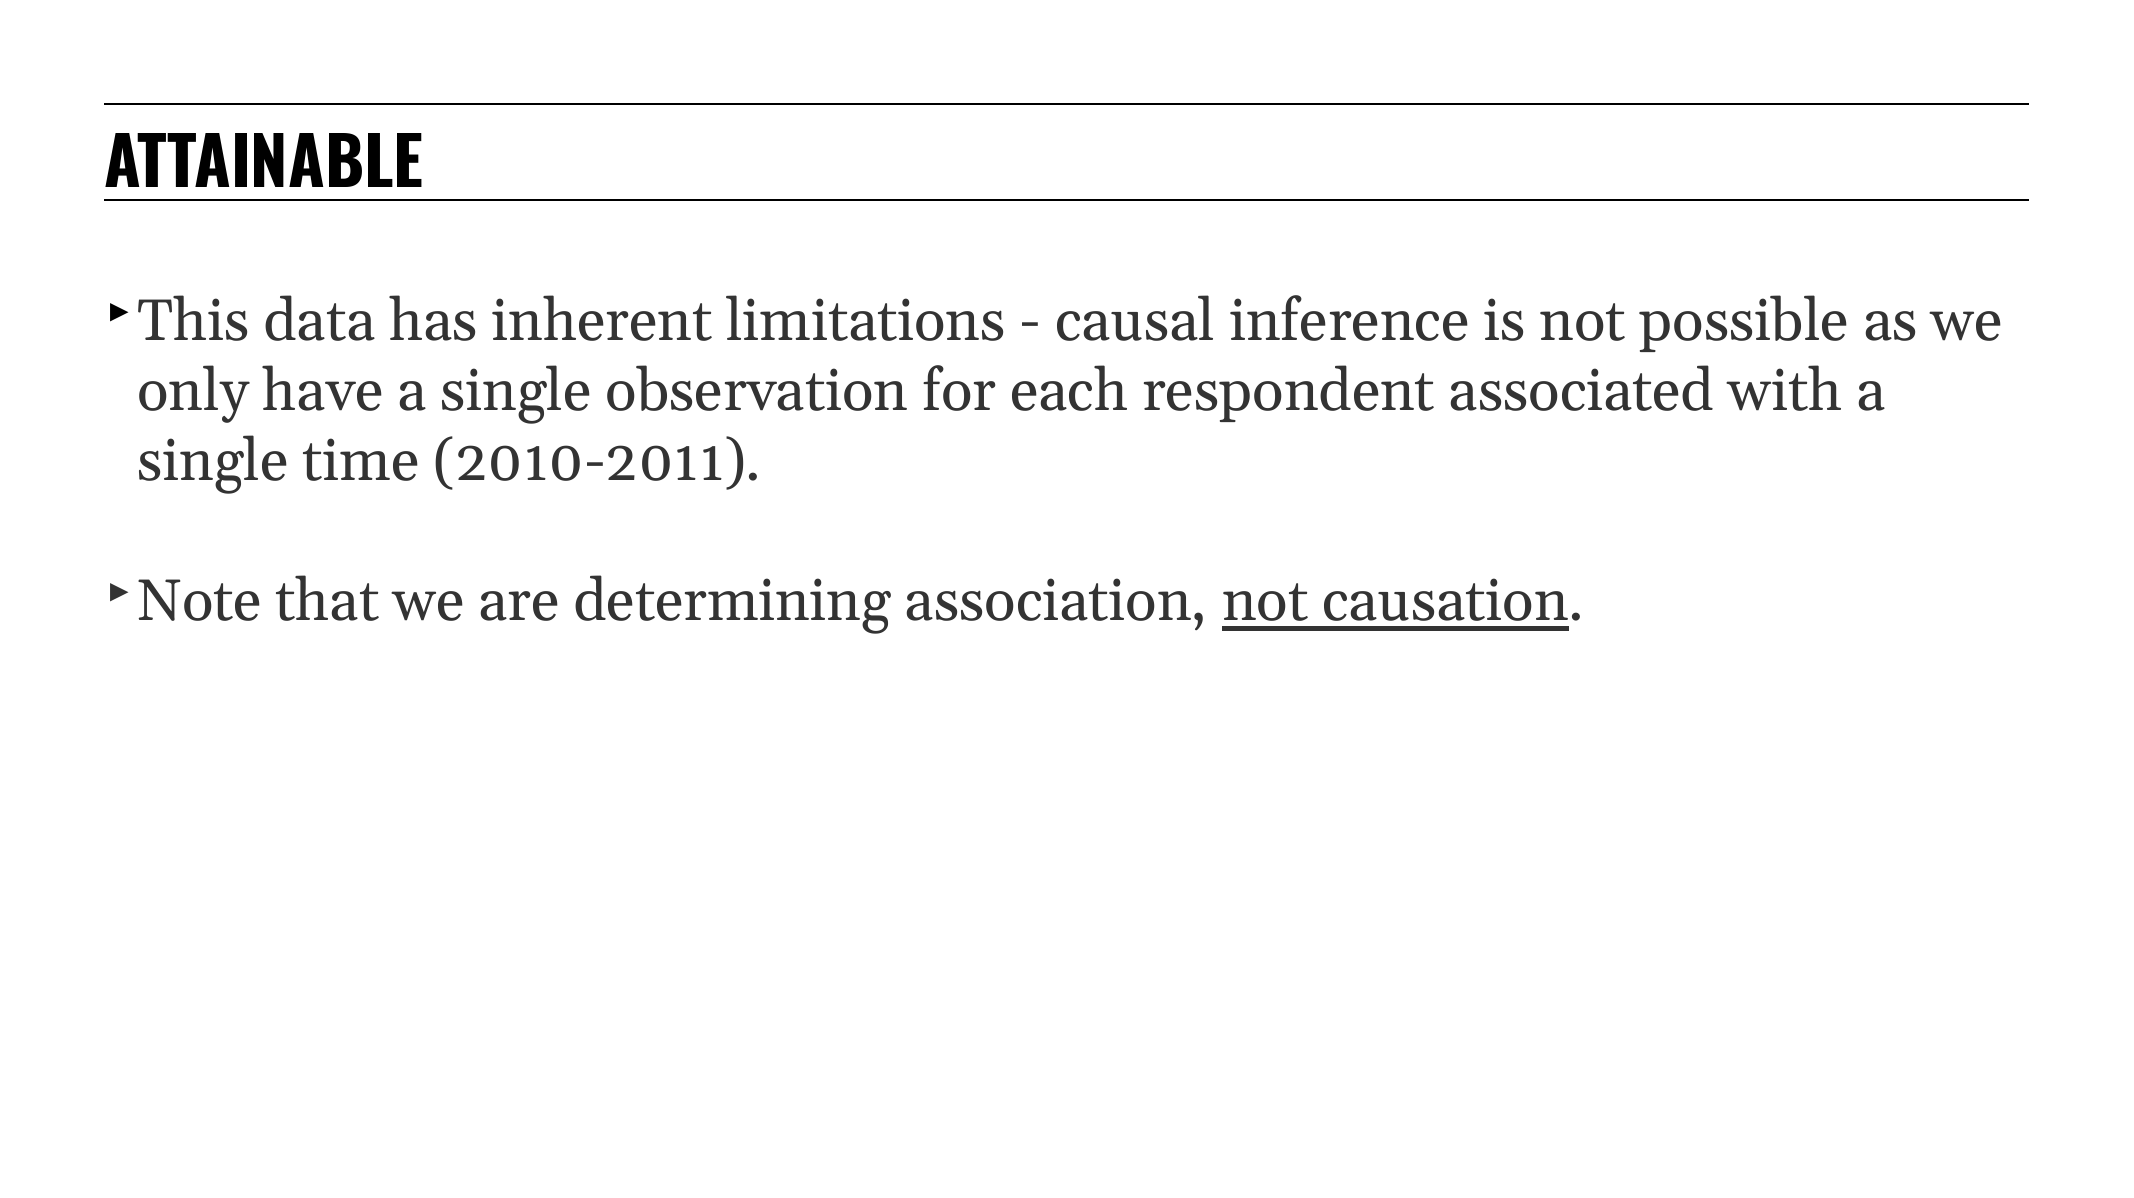

ATTAINABLE

This data has inherent limitations - causal inference is not possible as we only have a single observation for each respondent associated with a single time (2010-2011).

Note that we are determining association, not causation.